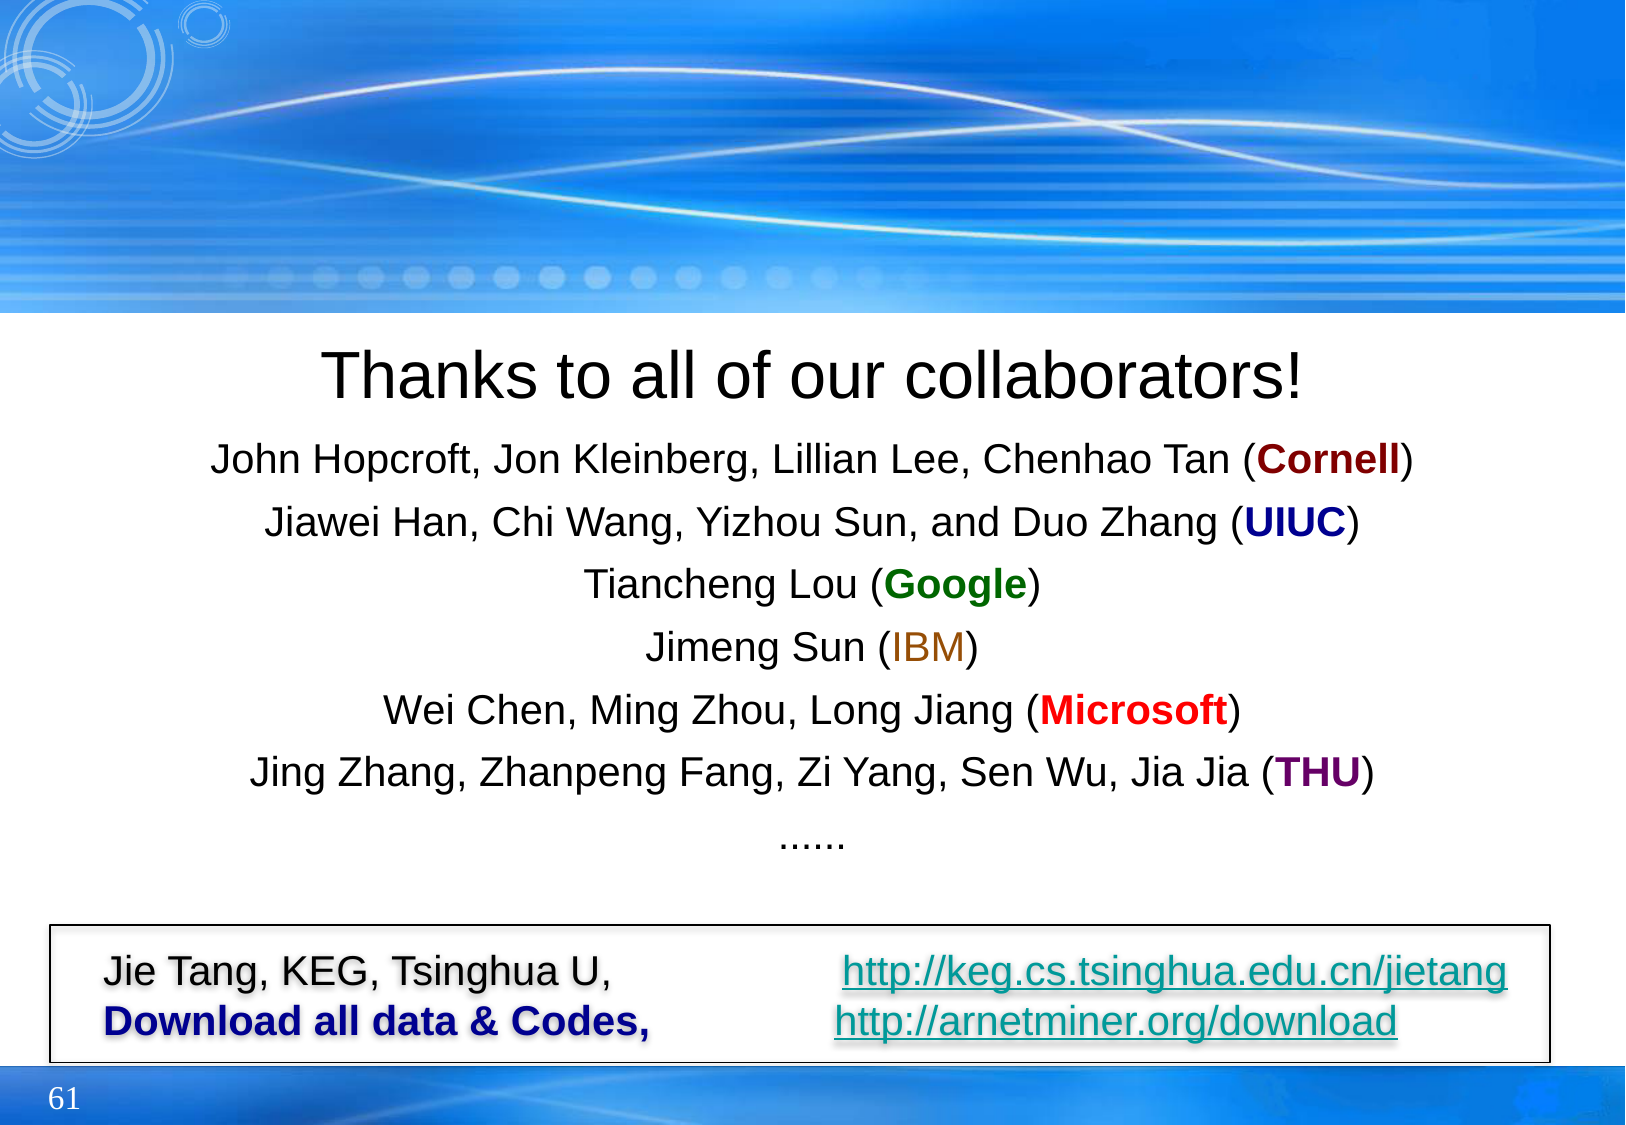

Thanks to all of our collaborators!
John Hopcroft, Jon Kleinberg, Lillian Lee, Chenhao Tan (Cornell)
Jiawei Han, Chi Wang, Yizhou Sun, and Duo Zhang (UIUC)
Tiancheng Lou (Google)
Jimeng Sun (IBM)
Wei Chen, Ming Zhou, Long Jiang (Microsoft)
Jing Zhang, Zhanpeng Fang, Zi Yang, Sen Wu, Jia Jia (THU)
......
Jie Tang, KEG, Tsinghua U,                    http://keg.cs.tsinghua.edu.cn/jietang
Download all data & Codes,                http://arnetminer.org/download